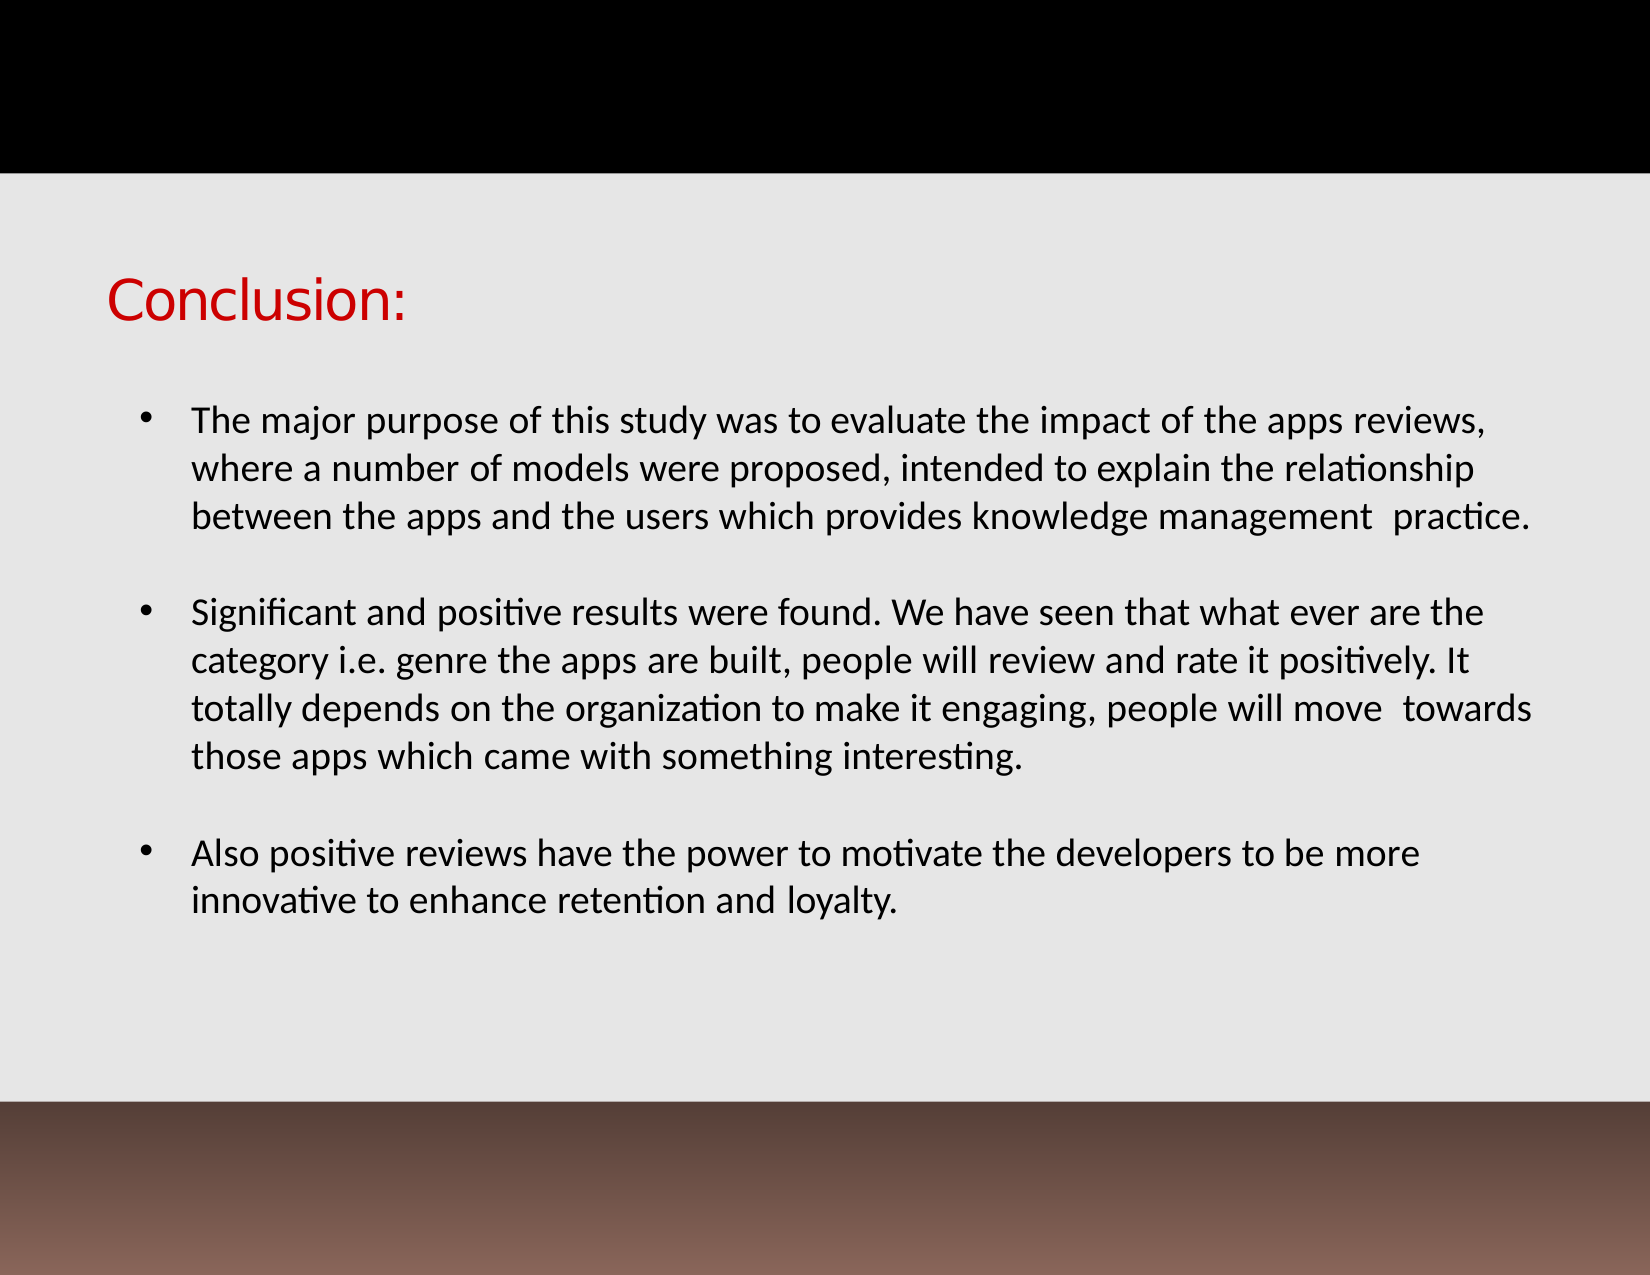

# Conclusion:
The major purpose of this study was to evaluate the impact of the apps reviews,  where a number of models were proposed, intended to explain the relationship  between the apps and the users which provides knowledge management  practice.

Significant and positive results were found. We have seen that what ever are the  category i.e. genre the apps are built, people will review and rate it positively. It  totally depends on the organization to make it engaging, people will move  towards those apps which came with something interesting.

Also positive reviews have the power to motivate the developers to be more  innovative to enhance retention and loyalty.